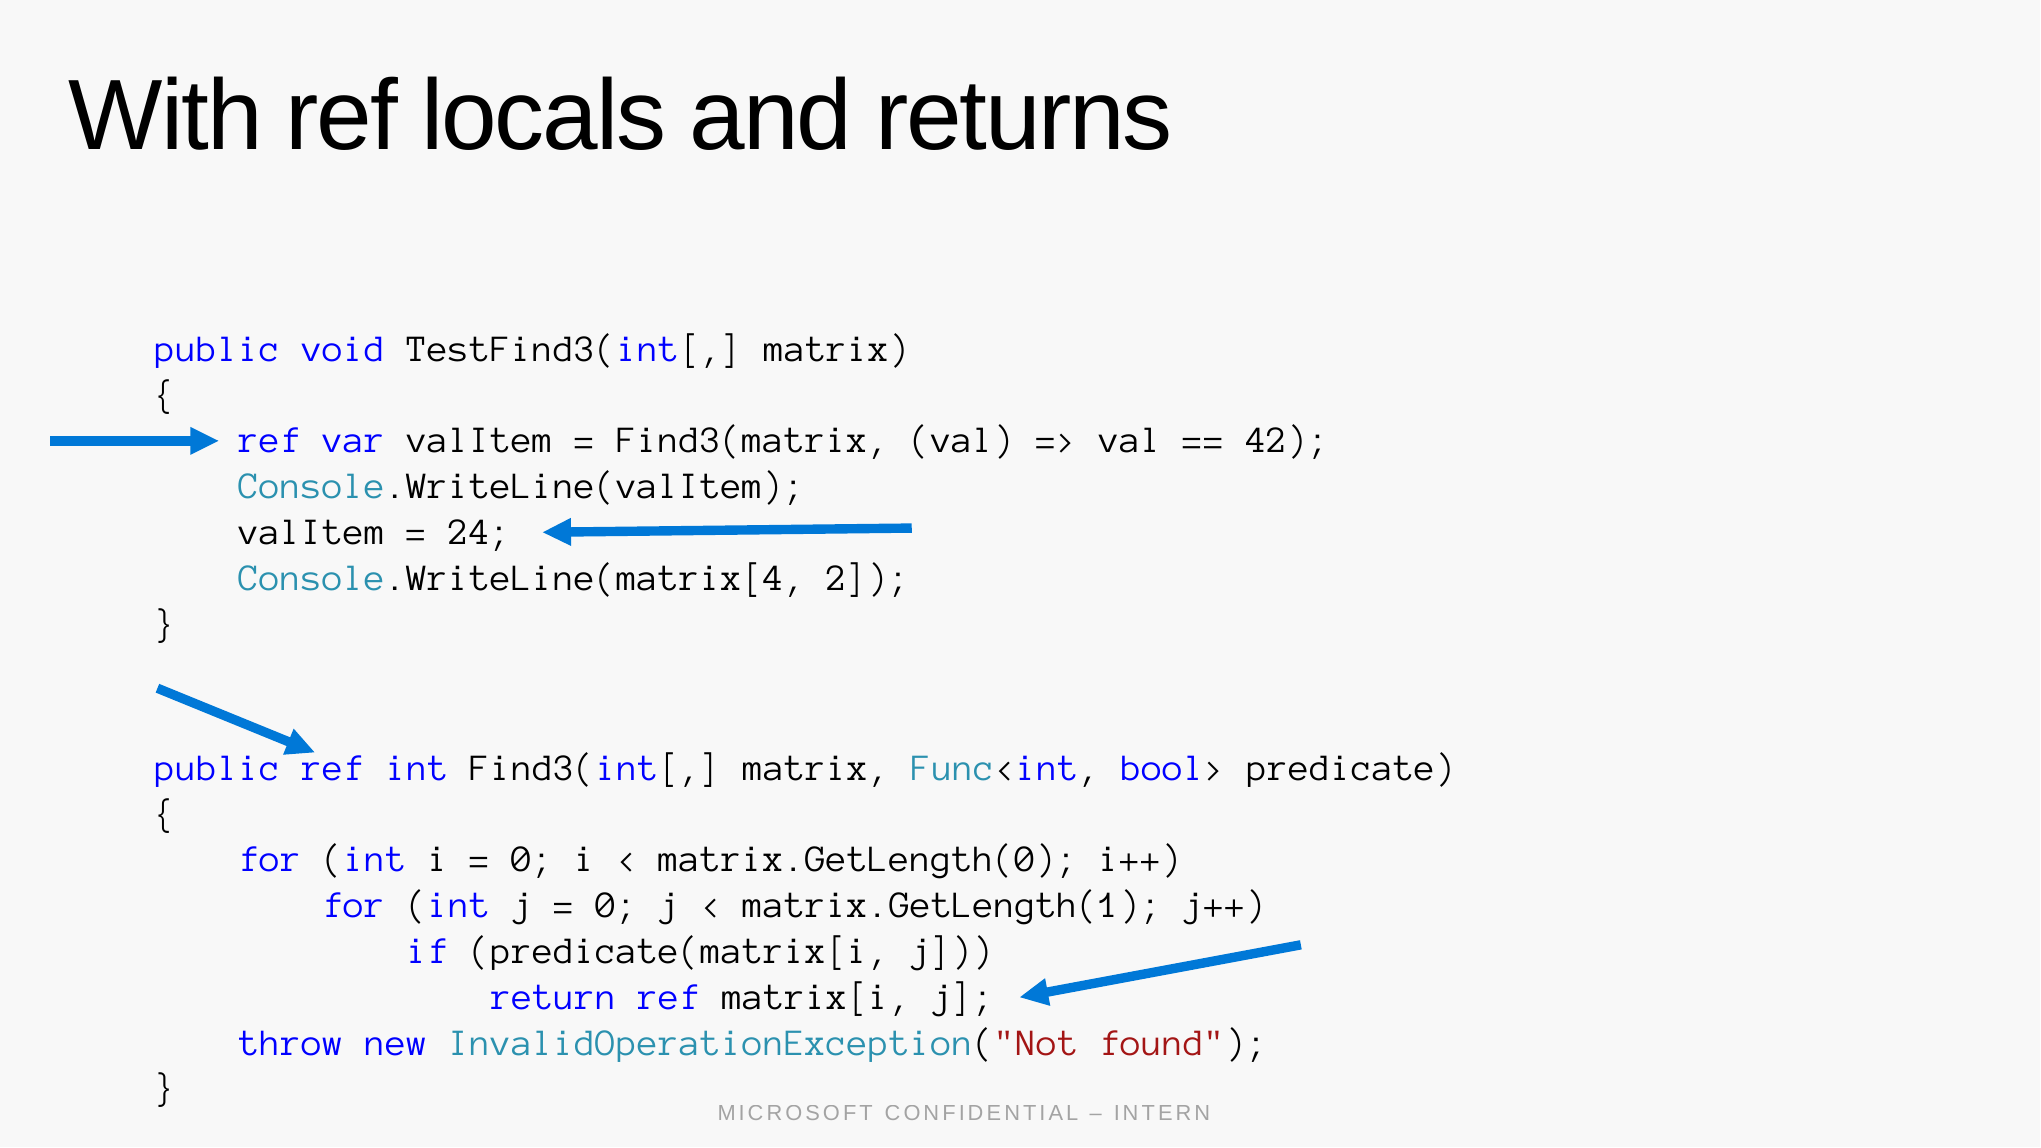

# With ref locals and returns
public void TestFind3(int[,] matrix)
{
    ref var valItem = Find3(matrix, (val) => val == 42);
    Console.WriteLine(valItem);
    valItem = 24;
    Console.WriteLine(matrix[4, 2]);
}
public ref int Find3(int[,] matrix, Func<int, bool> predicate)
{
    for (int i = 0; i < matrix.GetLength(0); i++)
        for (int j = 0; j < matrix.GetLength(1); j++)
            if (predicate(matrix[i, j]))
                return ref matrix[i, j];
    throw new InvalidOperationException("Not found");
}